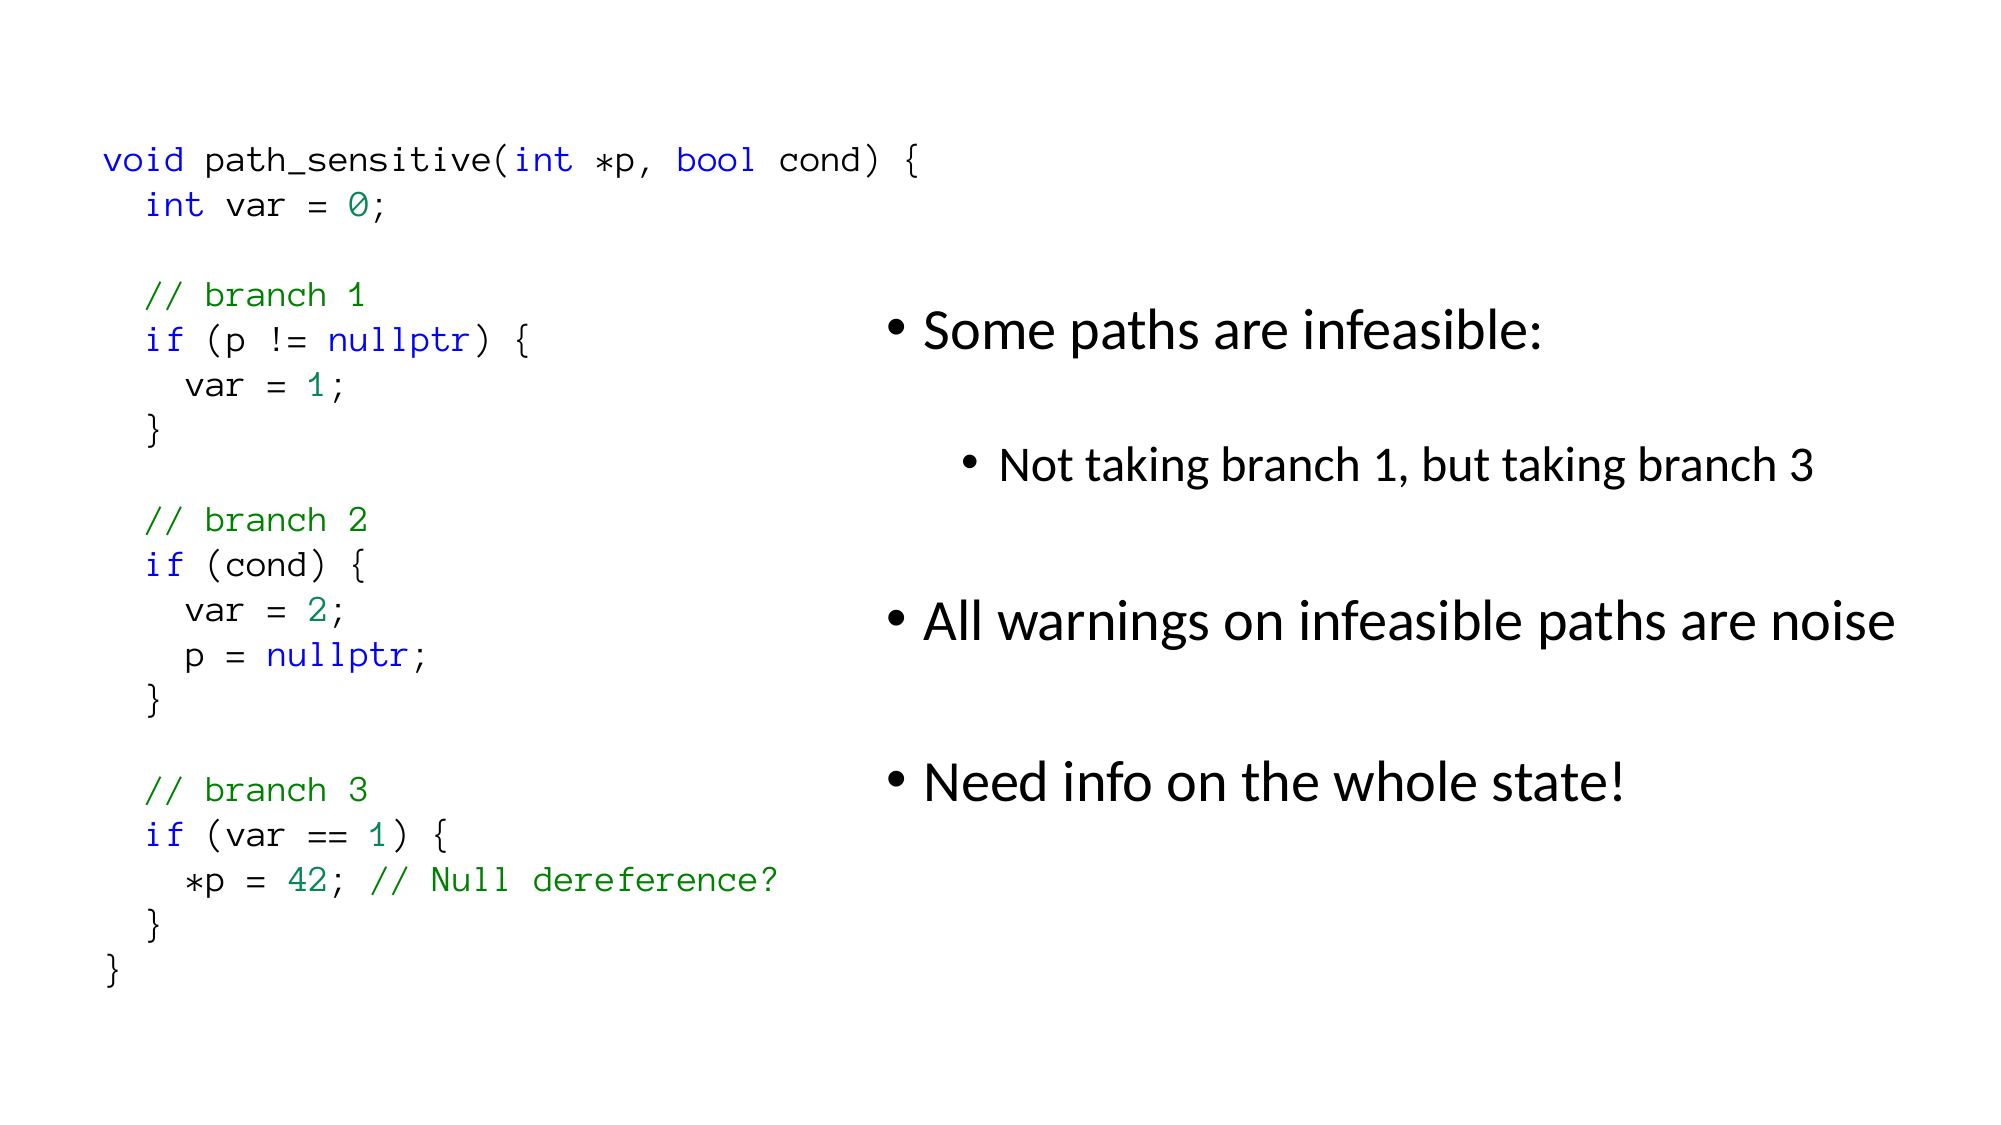

void path_sensitive(int *p, bool cond) {
  int var = 0;
  // branch 1
  if (p != nullptr) {
    var = 1;
  }
  // branch 2
  if (cond) {
    var = 2;
    p = nullptr;
  }
  // branch 3
  if (var == 1) {
    *p = 42; // Null dereference?
  }
}

Some paths are infeasible:
Not taking branch 1, but taking branch 3
All warnings on infeasible paths are noise
Need info on the whole state!